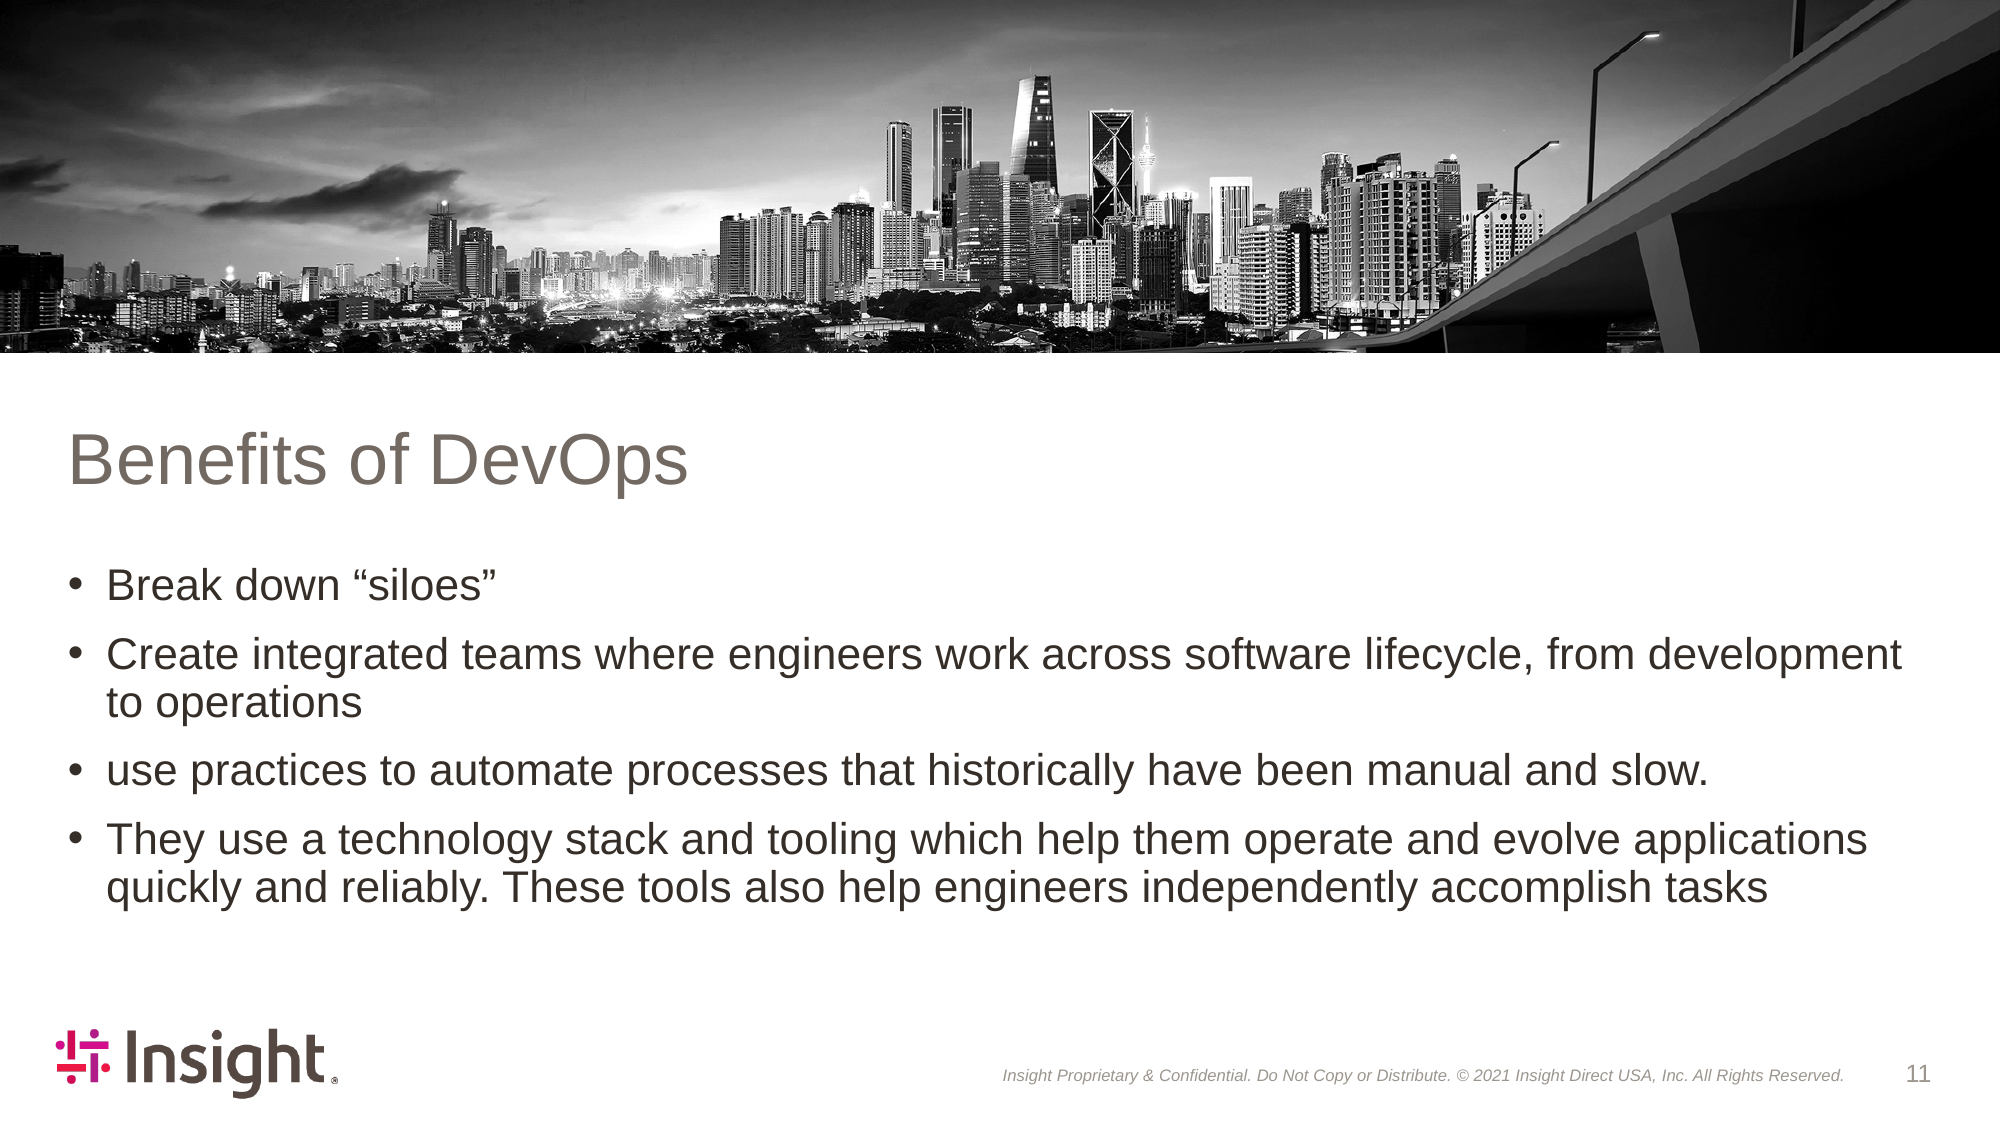

# Benefits of DevOps
Break down “siloes”
Create integrated teams where engineers work across software lifecycle, from development to operations
use practices to automate processes that historically have been manual and slow.
They use a technology stack and tooling which help them operate and evolve applications quickly and reliably. These tools also help engineers independently accomplish tasks